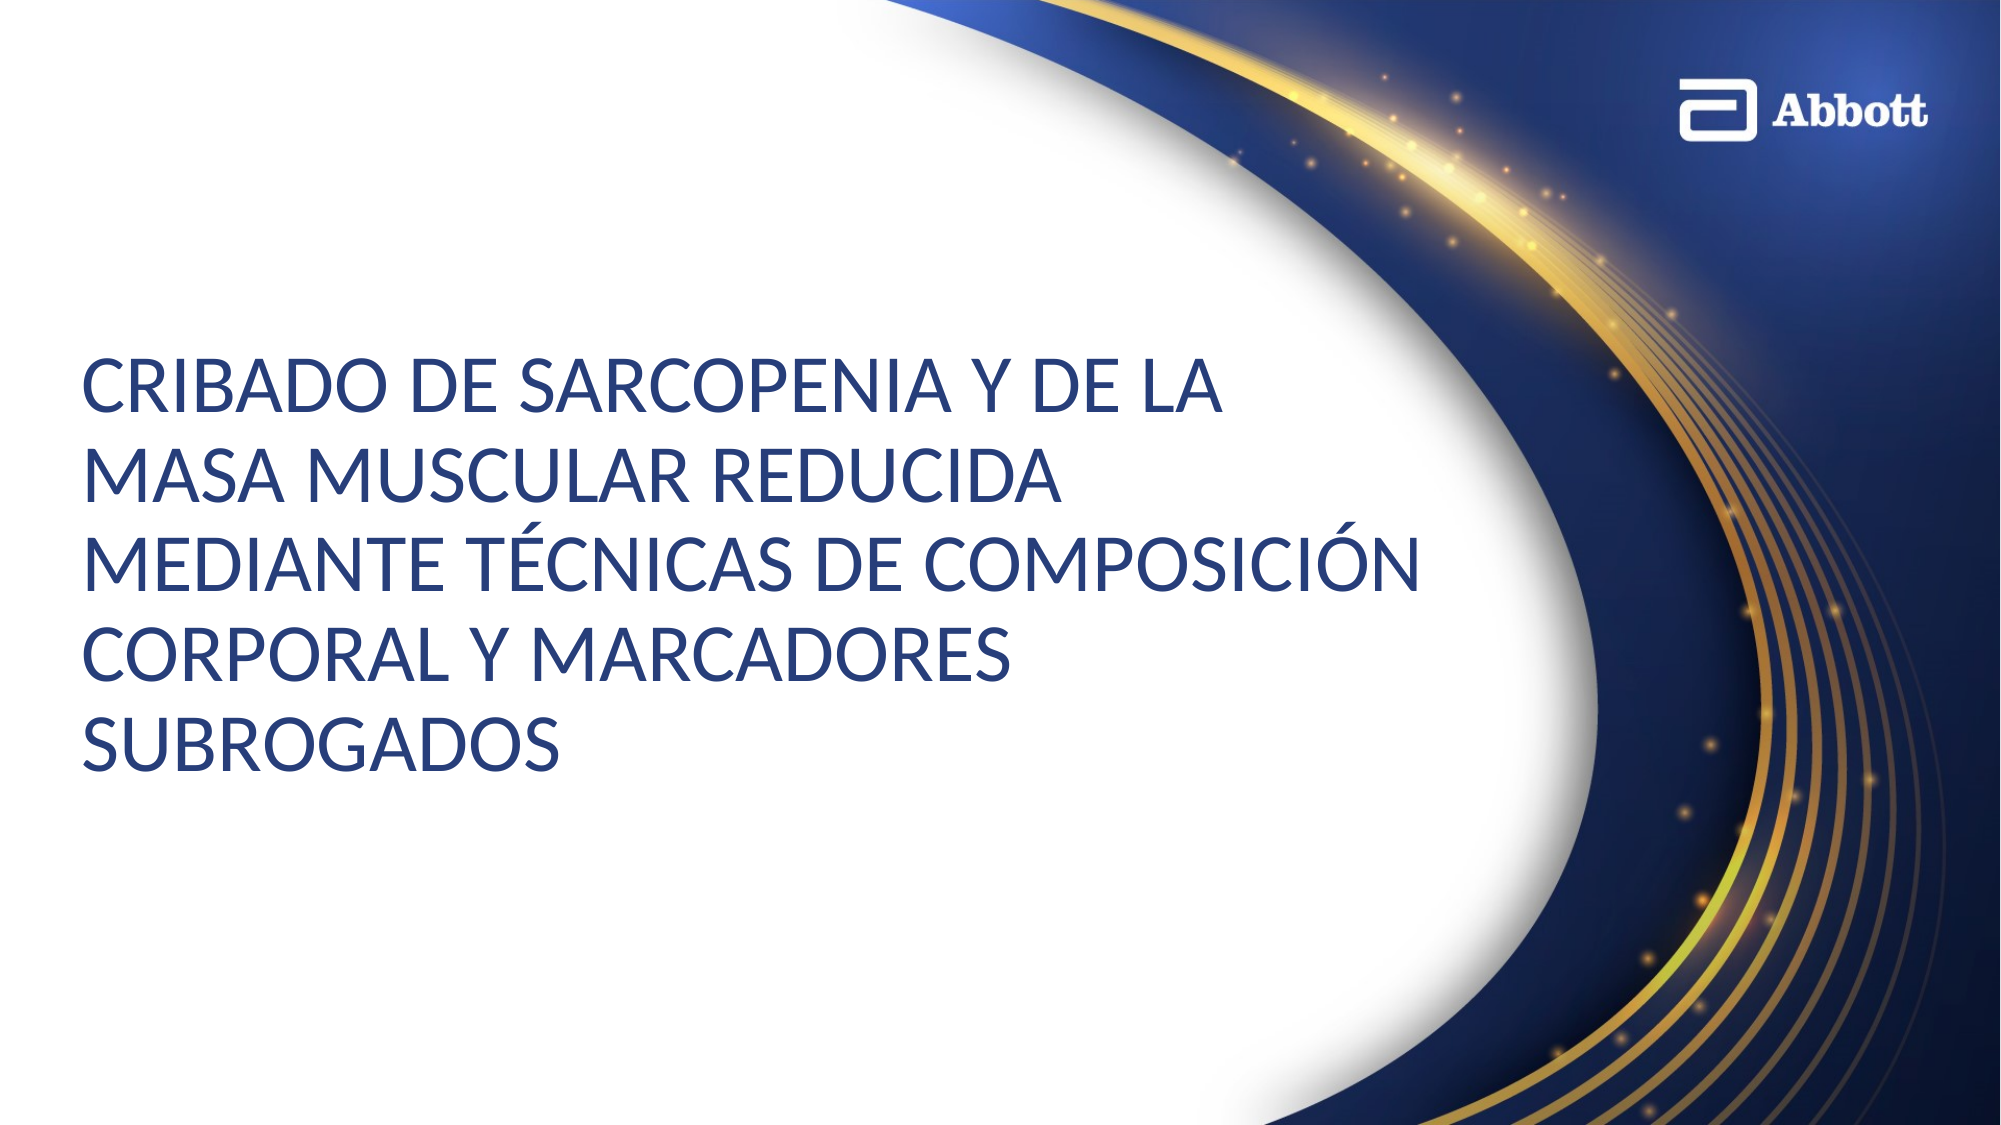

# CRIBADO DE SARCOPENIA Y DE LA MASA MUSCULAR REDUCIDA MEDIANTE TÉCNICAS DE COMPOSICIÓN CORPORAL Y MARCADORES SUBROGADOS